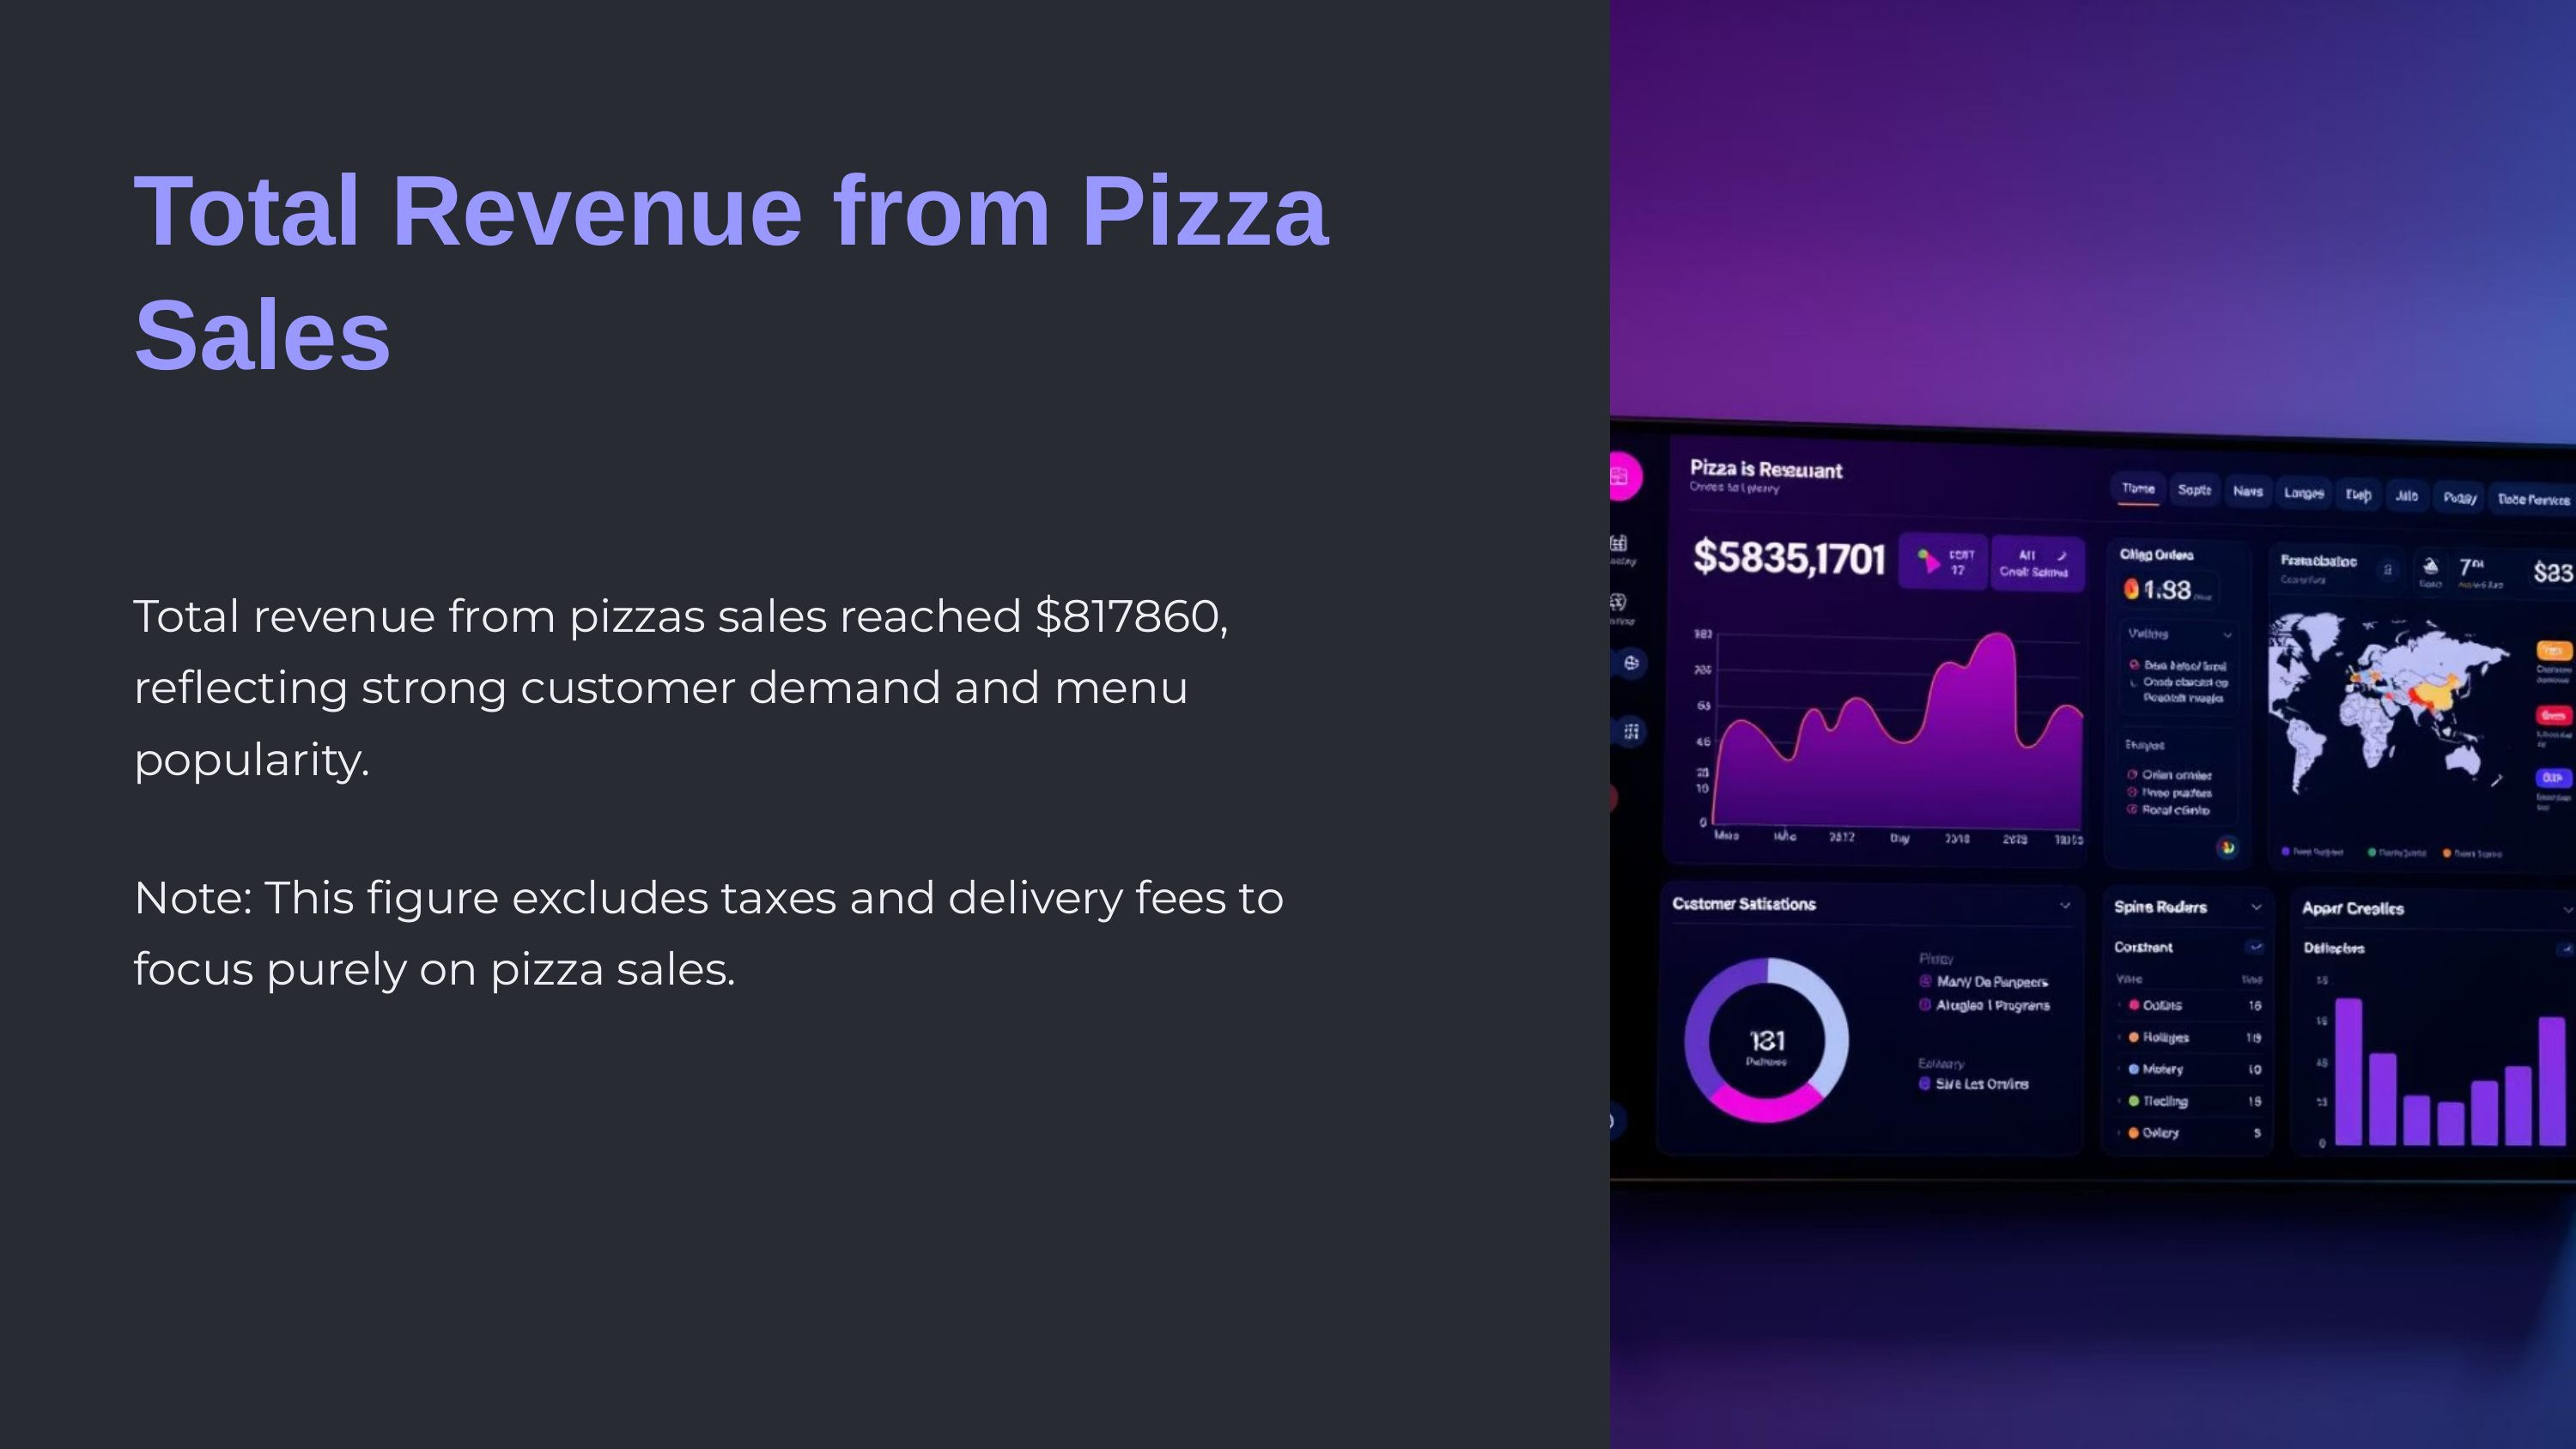

Total Revenue from Pizza Sales
Total revenue from pizzas sales reached $817860, reflecting strong customer demand and menu popularity.

Note: This figure excludes taxes and delivery fees to focus purely on pizza sales.